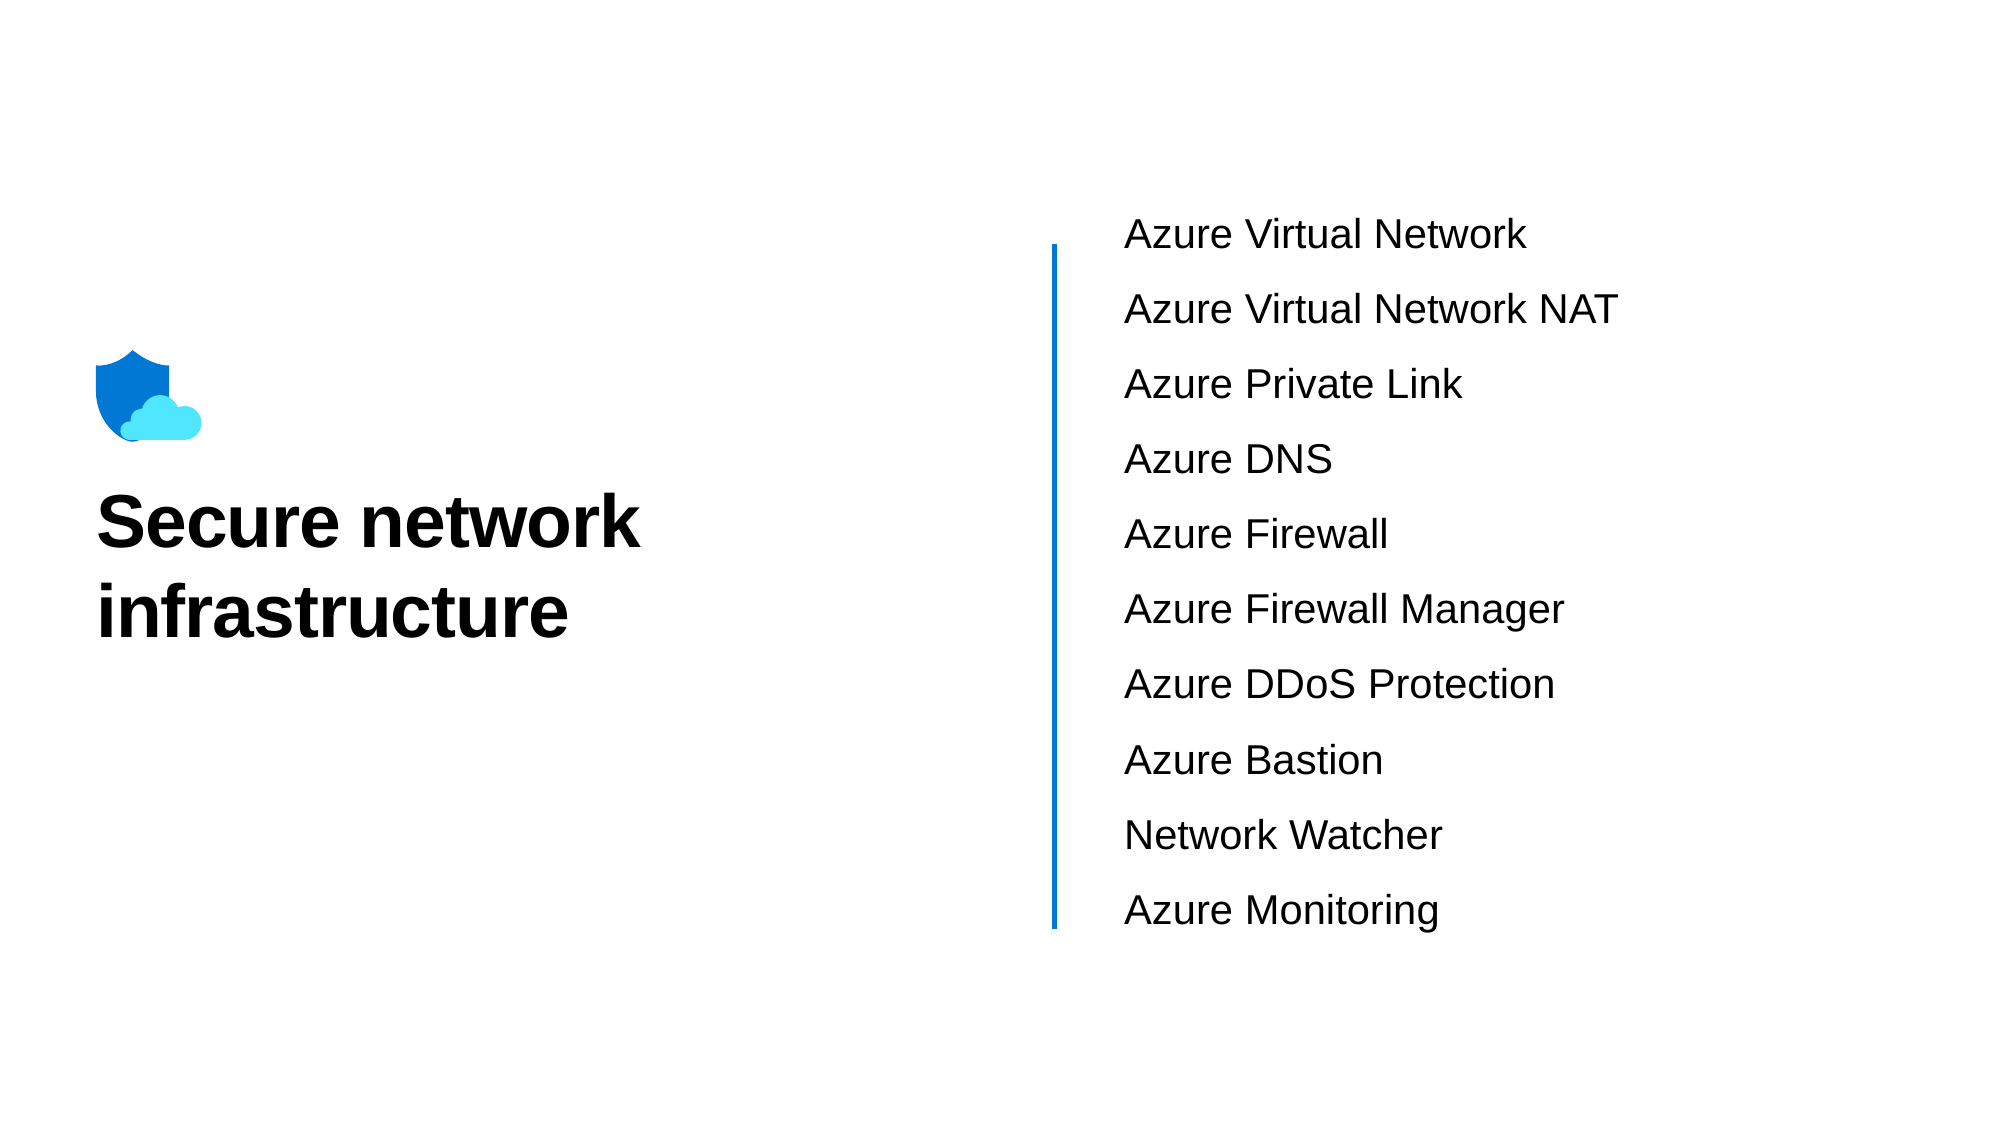

Azure Virtual Network
Azure Virtual Network NAT
Azure Private Link
Azure DNS
Azure Firewall
Azure Firewall Manager
Azure DDoS Protection
Azure Bastion
Network Watcher
Azure Monitoring

# Secure network infrastructure